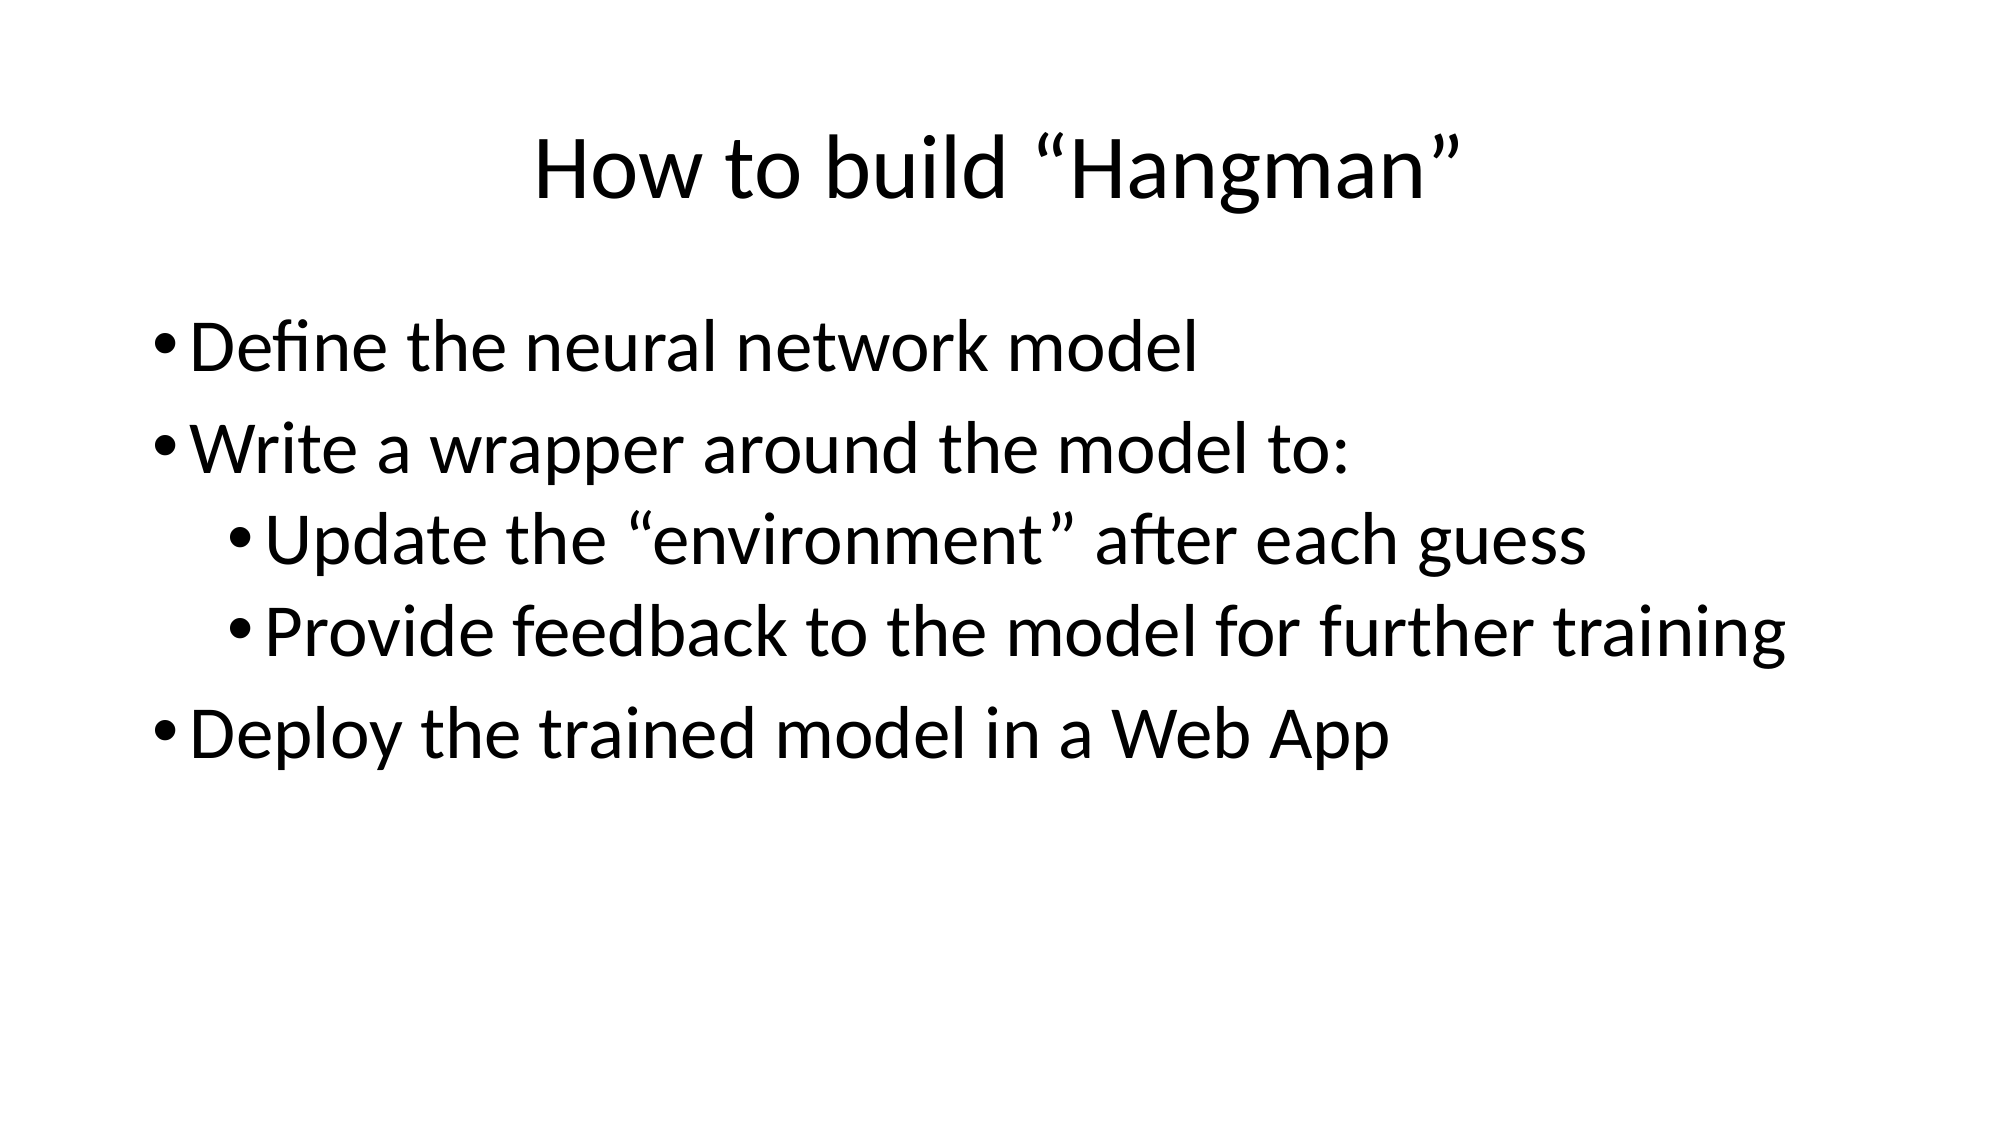

# How to build “Hangman”
Define the neural network model
Write a wrapper around the model to:
Update the “environment” after each guess
Provide feedback to the model for further training
Deploy the trained model in a Web App